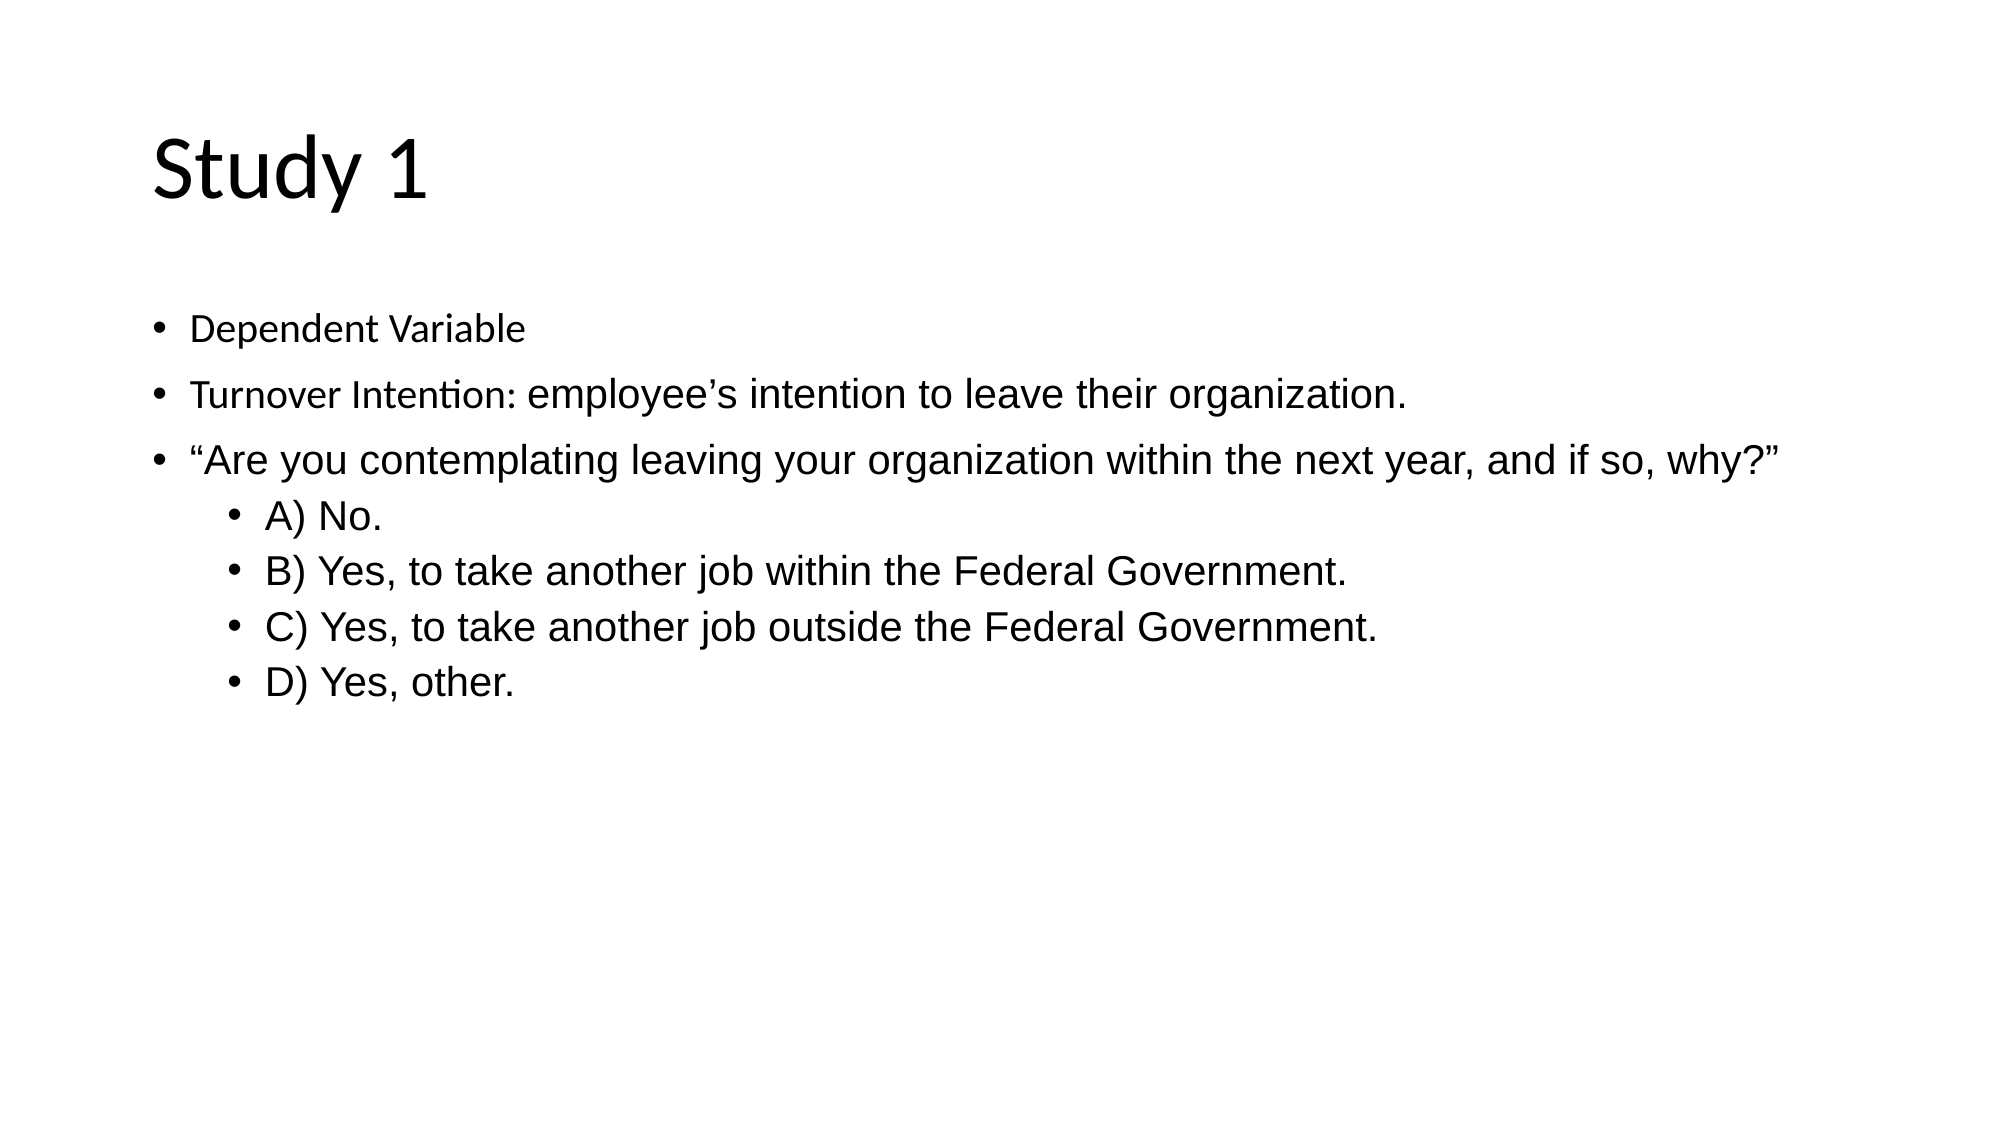

# Study 1
Dependent Variable
Turnover Intention: employee’s intention to leave their organization.
“Are you contemplating leaving your organization within the next year, and if so, why?”
A) No.
B) Yes, to take another job within the Federal Government.
C) Yes, to take another job outside the Federal Government.
D) Yes, other.